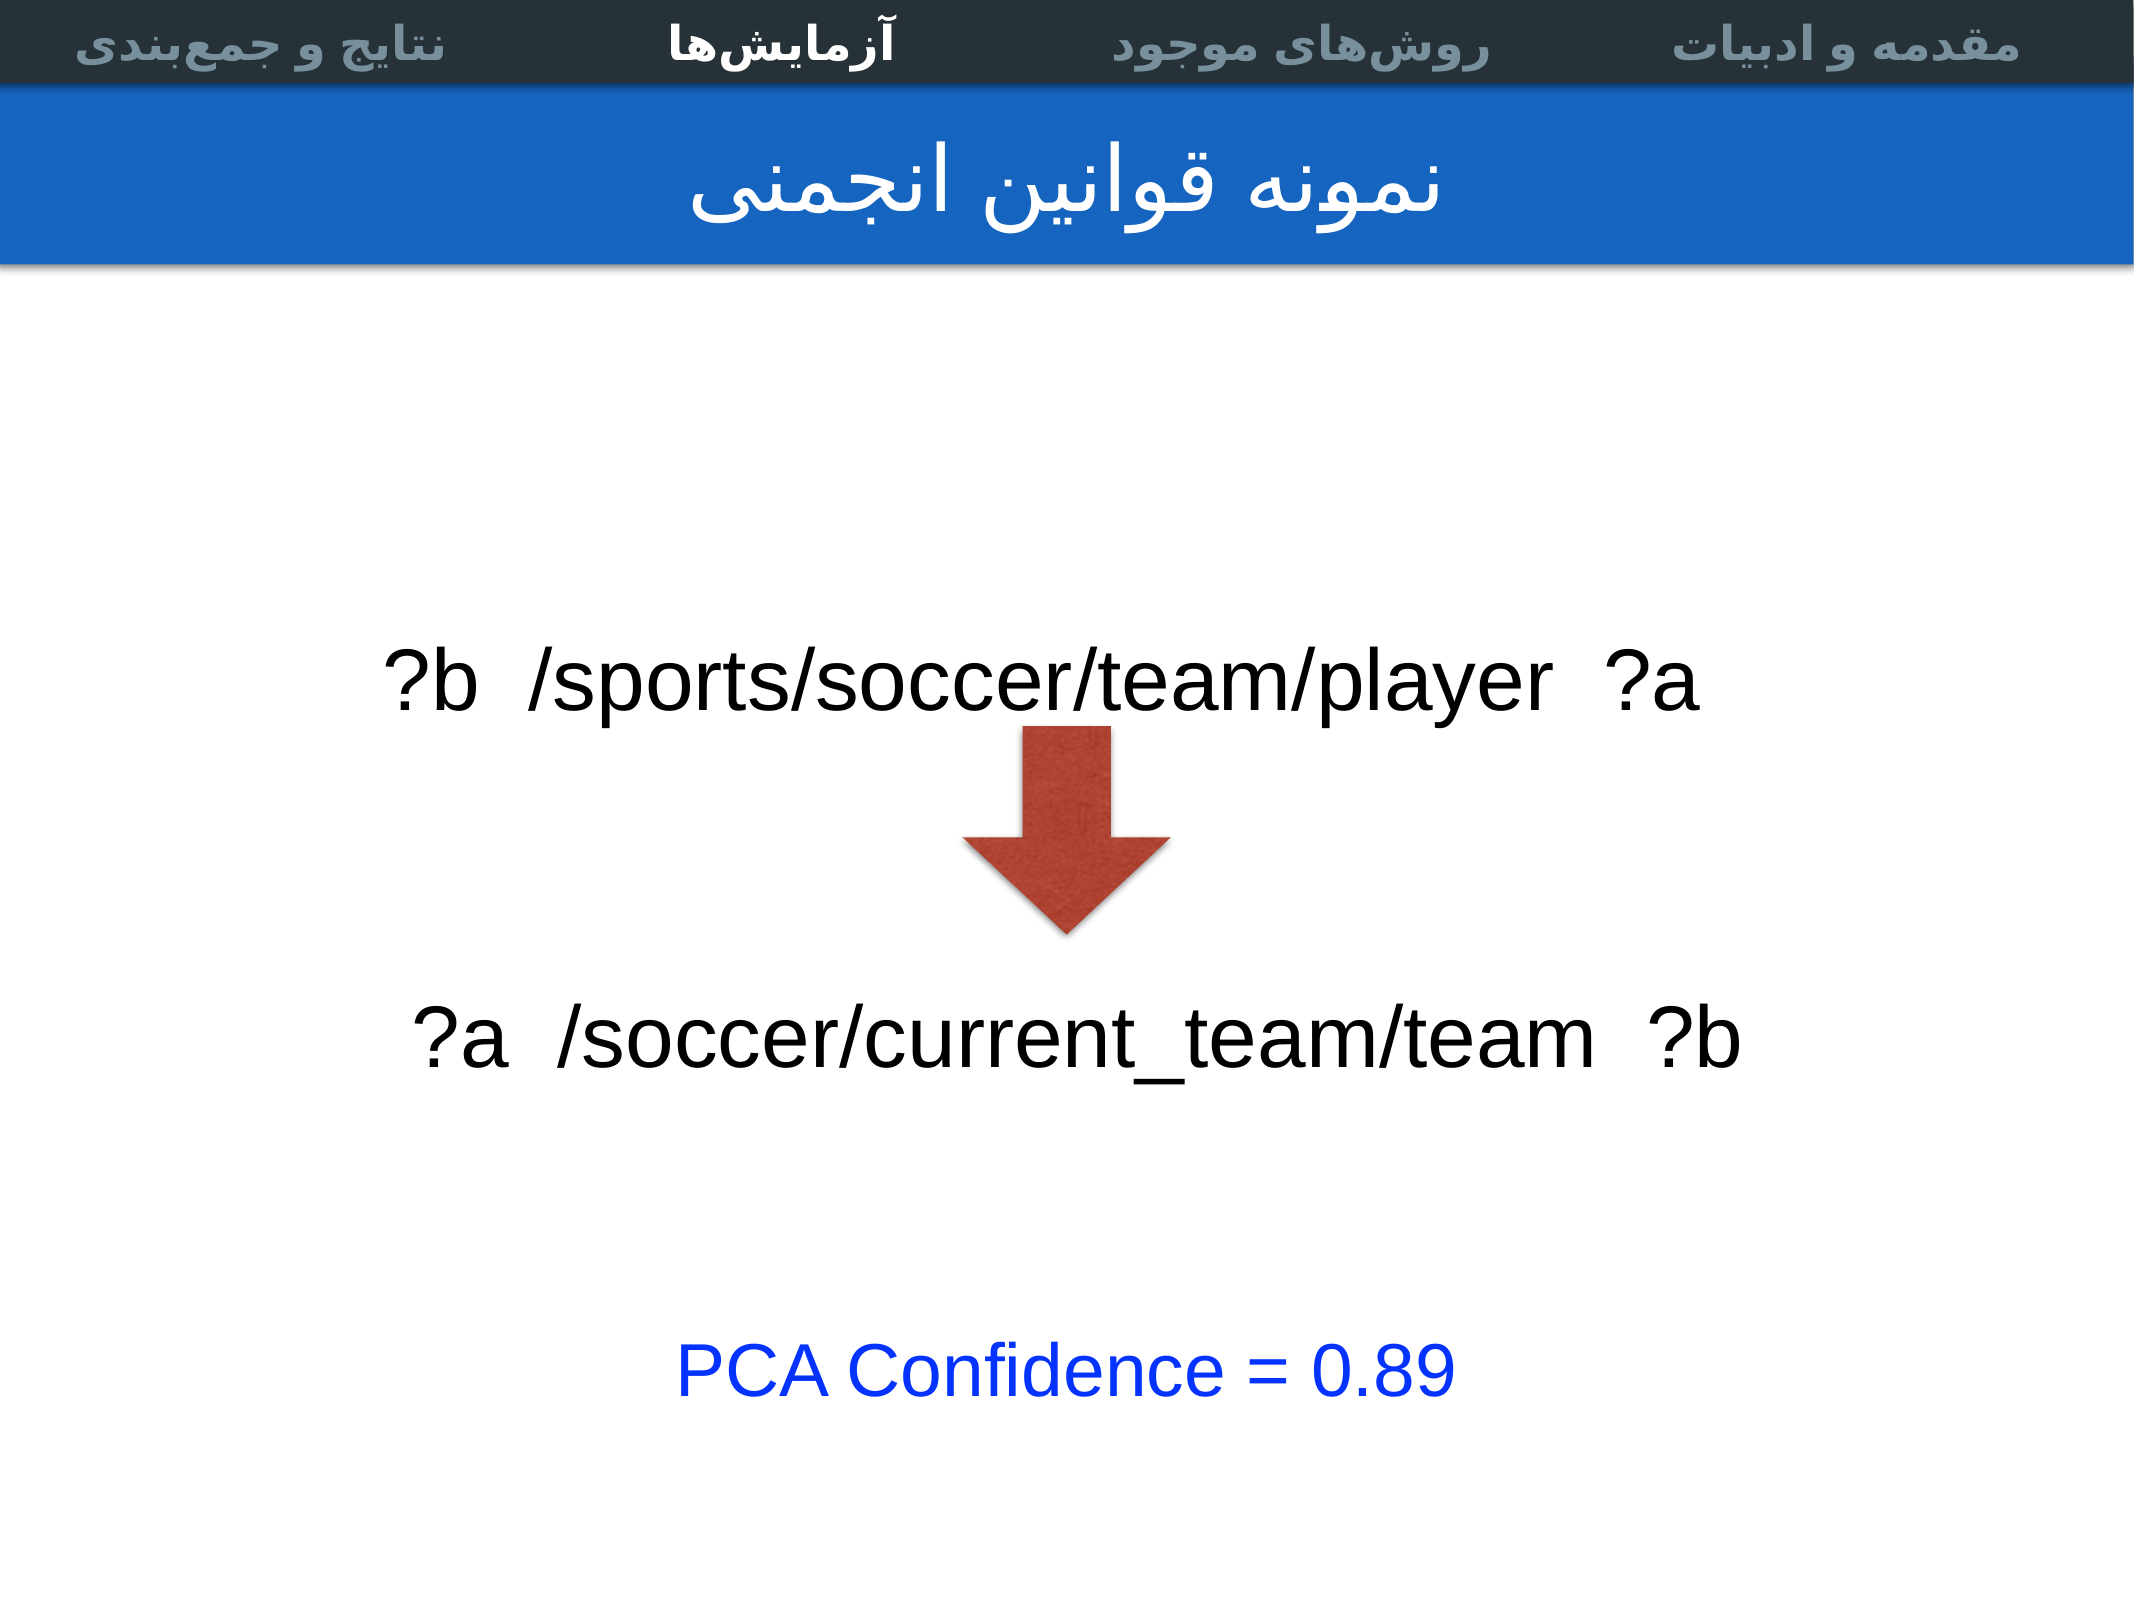

نتایج و جمع‌بندی
نتایج و جمع‌بندی
روش‌های موجود
روش‌های موجود
مقدمه و ادبیات
مقدمه و ادبیات
آزمایش‌ها
آزمایش‌ها
Multi-relational data
Link prediction
Experiments
Association Rules
# نمونه قوانین انجمنی
 ?b  /sports/soccer/team/player  ?a

 ?a  /soccer/current_team/team  ?b
PCA Confidence = 0.89
44